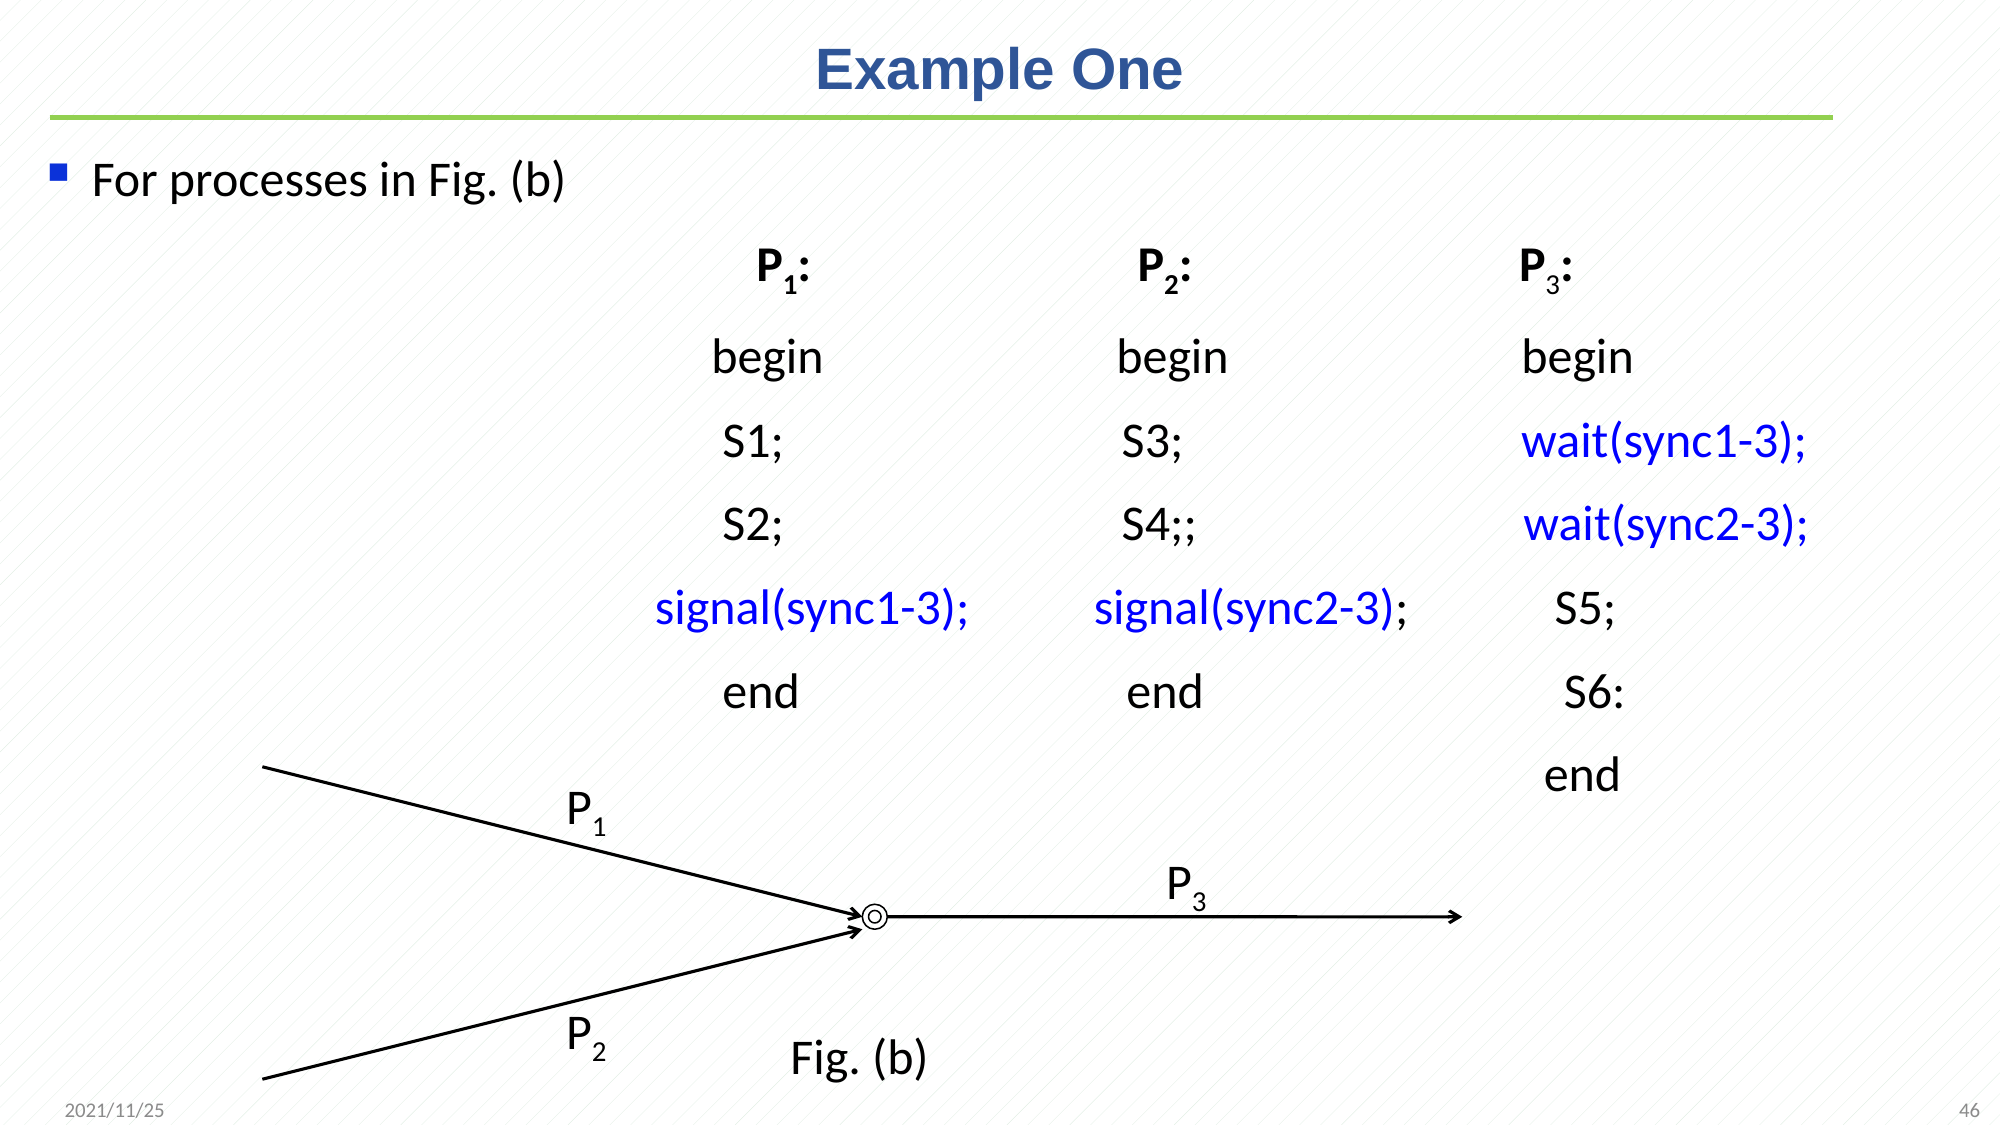

# Example One
For processes in Fig. (b)
                                                               P1:                             P2:                             P3:
                                                           begin                          begin                          begin
                                                            S1;                              S3;                              wait(sync1-3);
                                                            S2;                              S4;;                             wait(sync2-3);
                                                      signal(sync1-3);           signal(sync2-3);             S5;
                                                            end                             end                                S6:
                                                                                                                                     end

P1

P3

P2
Fig. (b)
46
2021/11/25